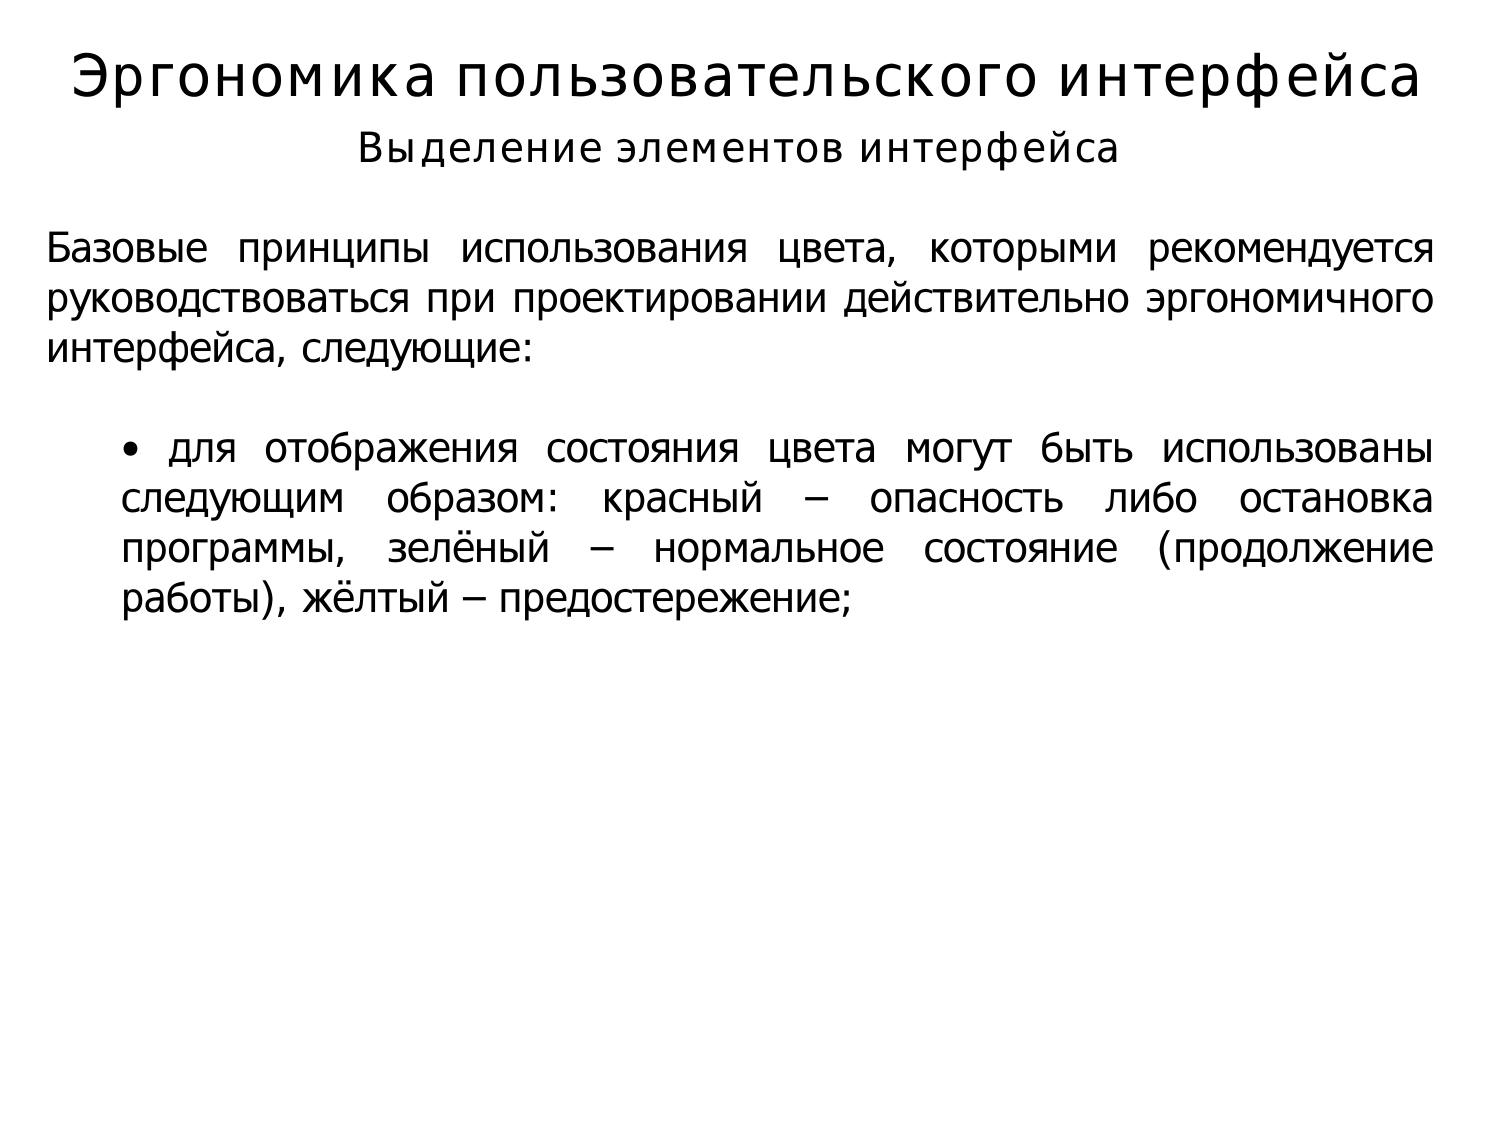

Эргономика пользовательского интерфейса
Выделение элементов интерфейса

Базовые принципы использования цвета, кото­рыми рекомендуется руководствоваться при проектировании дей­ствительно эргономичного интерфейса, следующие:

• для отображения состояния цвета могут быть использова­ны следующим образом: красный – опасность либо остановка программы, зелёный – нормальное состояние (продолжение работы), жёлтый – предостережение;